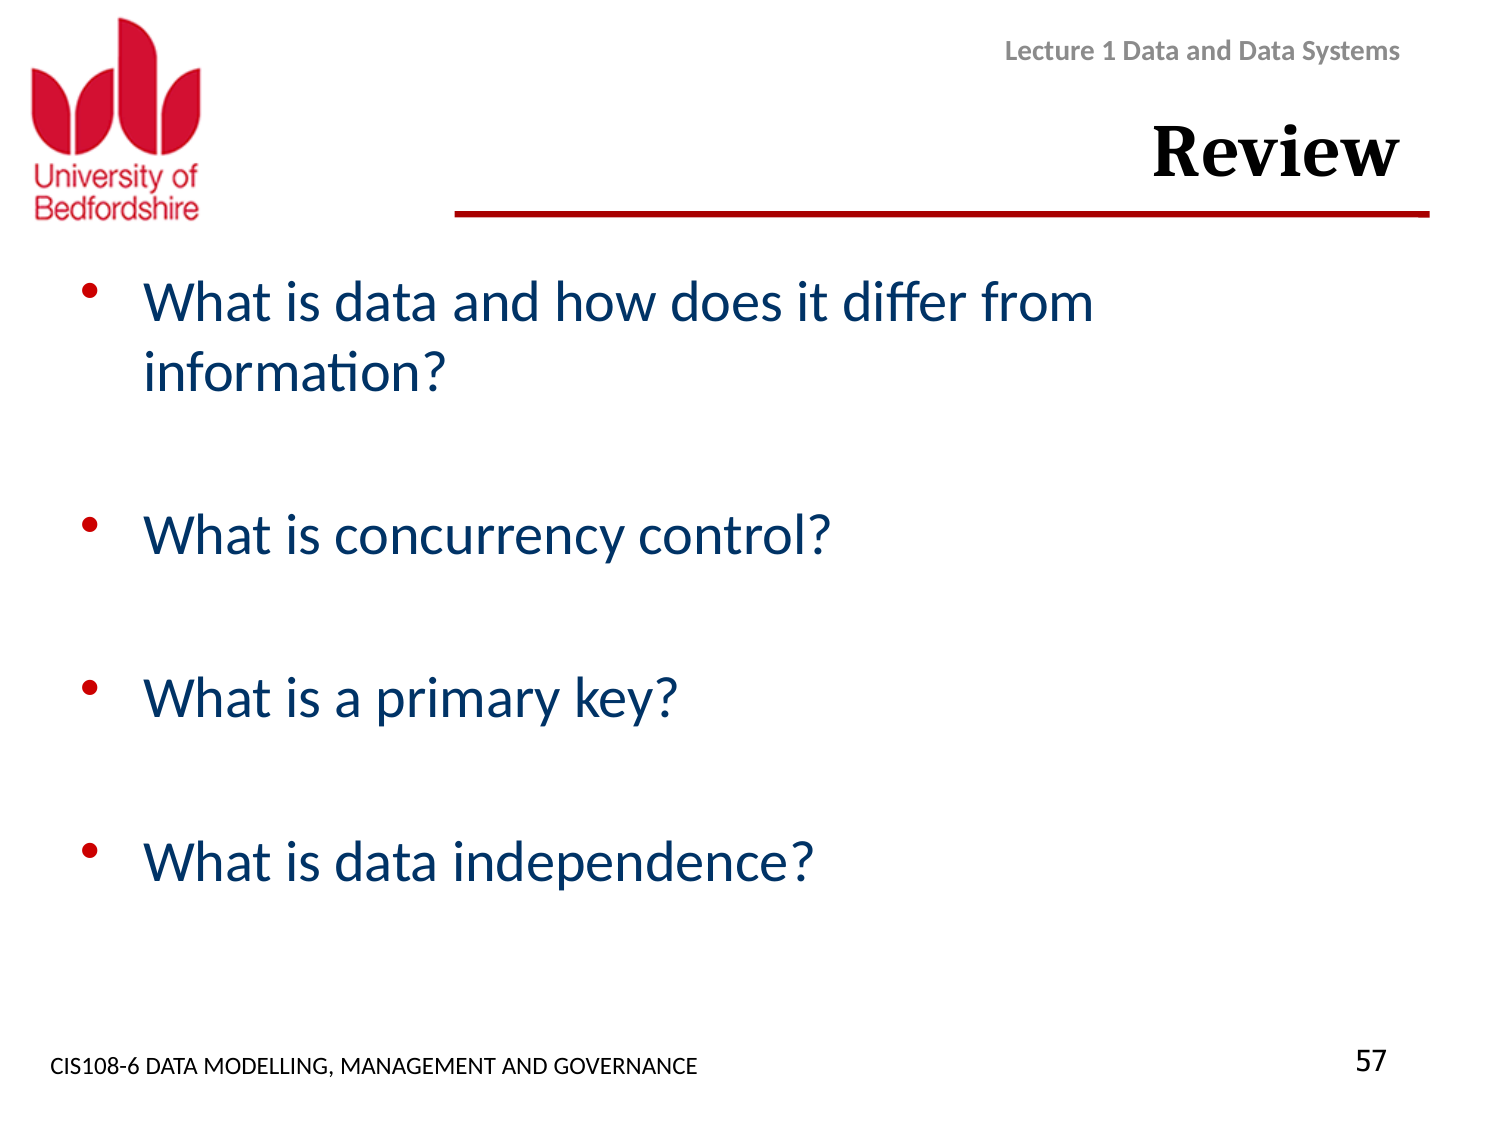

Lecture 1 Data and Data Systems
# Review
What is data and how does it differ from information?

What is concurrency control?

What is a primary key?

What is data independence?

CIS108-6 DATA MODELLING, MANAGEMENT AND GOVERNANCE